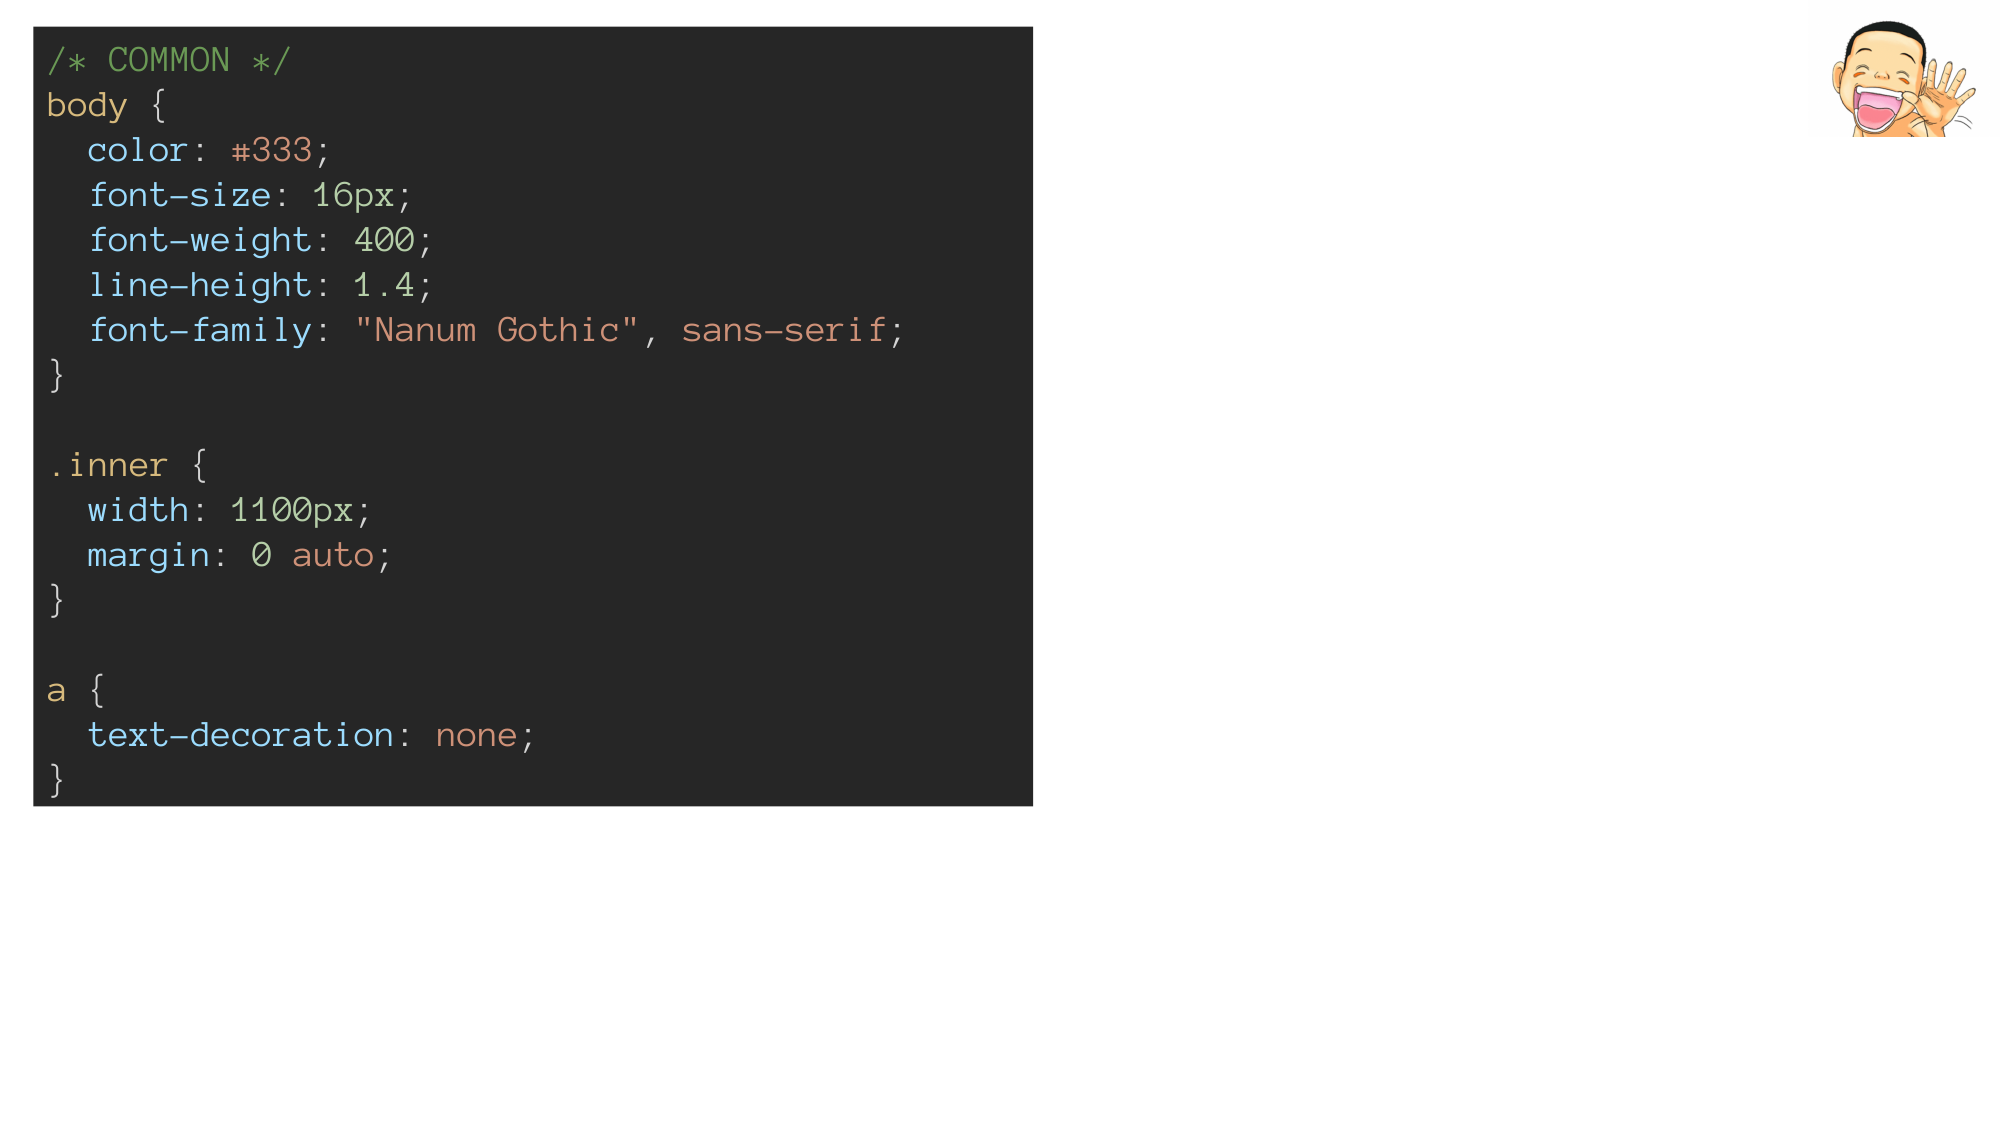

/* COMMON */
body {
  color: #333;
  font-size: 16px;
  font-weight: 400;
  line-height: 1.4;
  font-family: "Nanum Gothic", sans-serif;
}
.inner {
  width: 1100px;
  margin: 0 auto;
}
a {
  text-decoration: none;
}